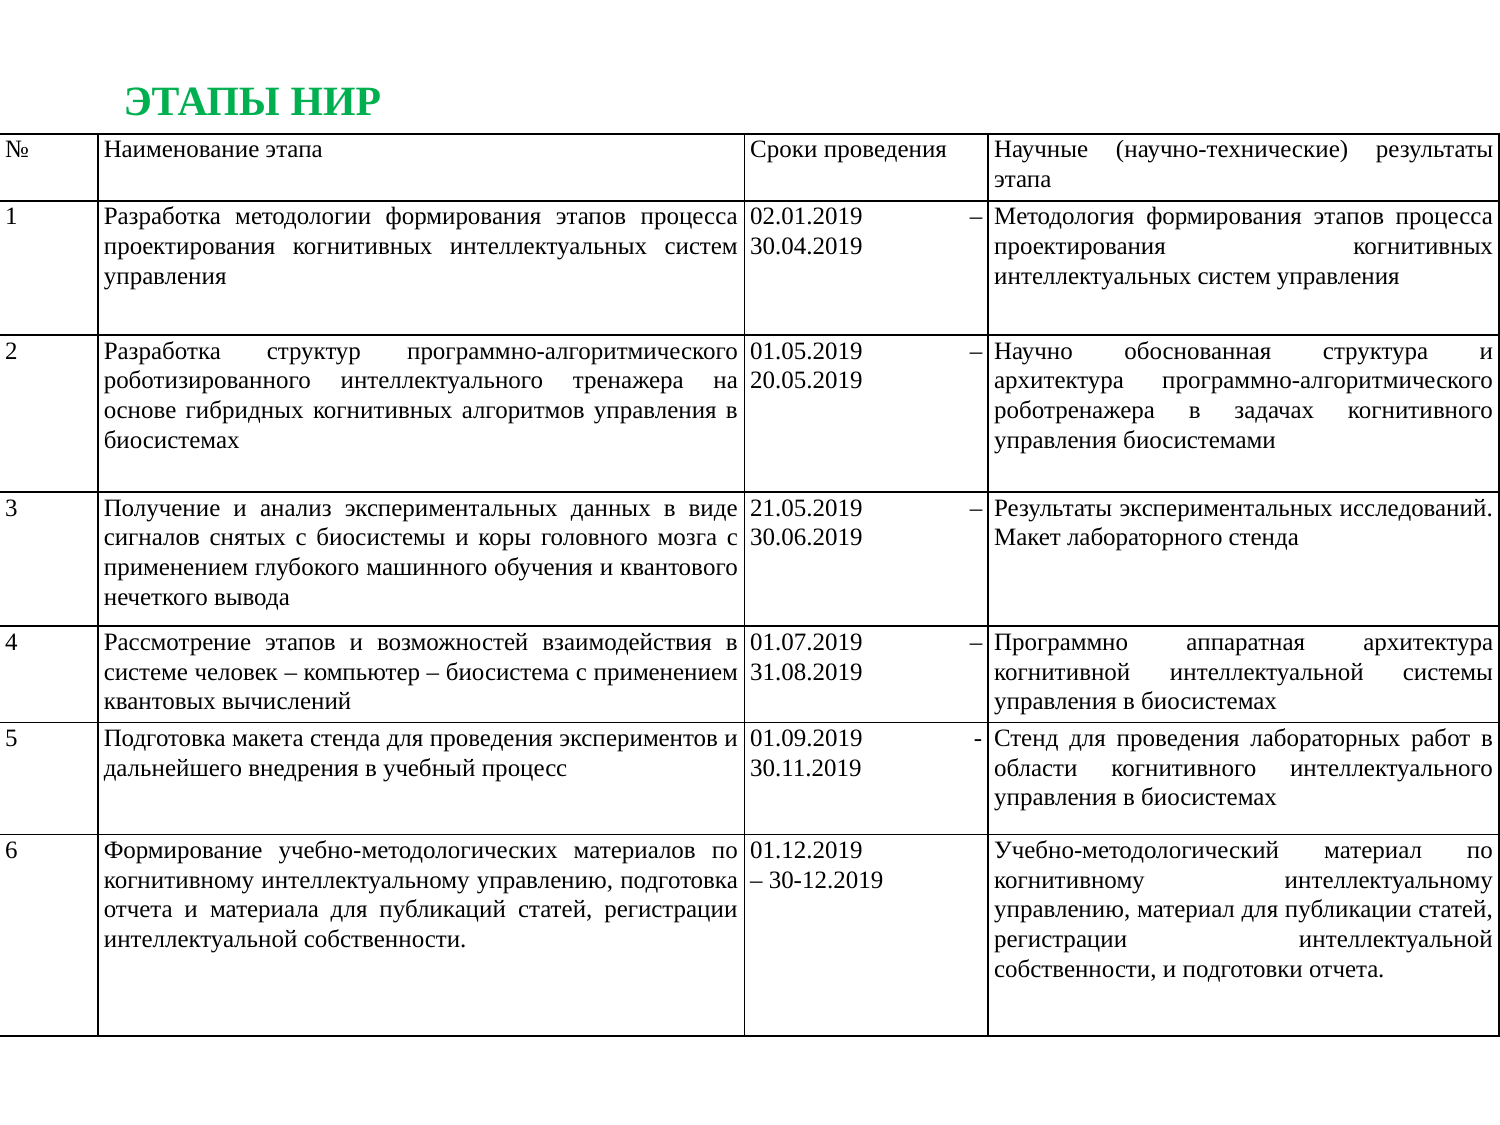

ЭТАПЫ НИР
| № | Наименование этапа | Сроки проведения | Научные (научно-технические) результаты этапа |
| --- | --- | --- | --- |
| 1 | Разработка методологии формирования этапов процесса проектирования когнитивных интеллектуальных систем управления | 02.01.2019 – 30.04.2019 | Методология формирования этапов процесса проектирования когнитивных интеллектуальных систем управления |
| 2 | Разработка структур программно-алгоритмического роботизированного интеллектуального тренажера на основе гибридных когнитивных алгоритмов управления в биосистемах | 01.05.2019 – 20.05.2019 | Научно обоснованная структура и архитектура программно-алгоритмического роботренажера в задачах когнитивного управления биосистемами |
| 3 | Получение и анализ экспериментальных данных в виде сигналов снятых с биосистемы и коры головного мозга с применением глубокого машинного обучения и квантового нечеткого вывода | 21.05.2019 – 30.06.2019 | Результаты экспериментальных исследований. Макет лабораторного стенда |
| 4 | Рассмотрение этапов и возможностей взаимодействия в системе человек – компьютер – биосистема с применением квантовых вычислений | 01.07.2019 – 31.08.2019 | Программно аппаратная архитектура когнитивной интеллектуальной системы управления в биосистемах |
| 5 | Подготовка макета стенда для проведения экспериментов и дальнейшего внедрения в учебный процесс | 01.09.2019 -30.11.2019 | Стенд для проведения лабораторных работ в области когнитивного интеллектуального управления в биосистемах |
| 6 | Формирование учебно-методологических материалов по когнитивному интеллектуальному управлению, подготовка отчета и материала для публикаций статей, регистрации интеллектуальной собственности. | 01.12.2019 – 30-12.2019 | Учебно-методологический материал по когнитивному интеллектуальному управлению, материал для публикации статей, регистрации интеллектуальной собственности, и подготовки отчета. |